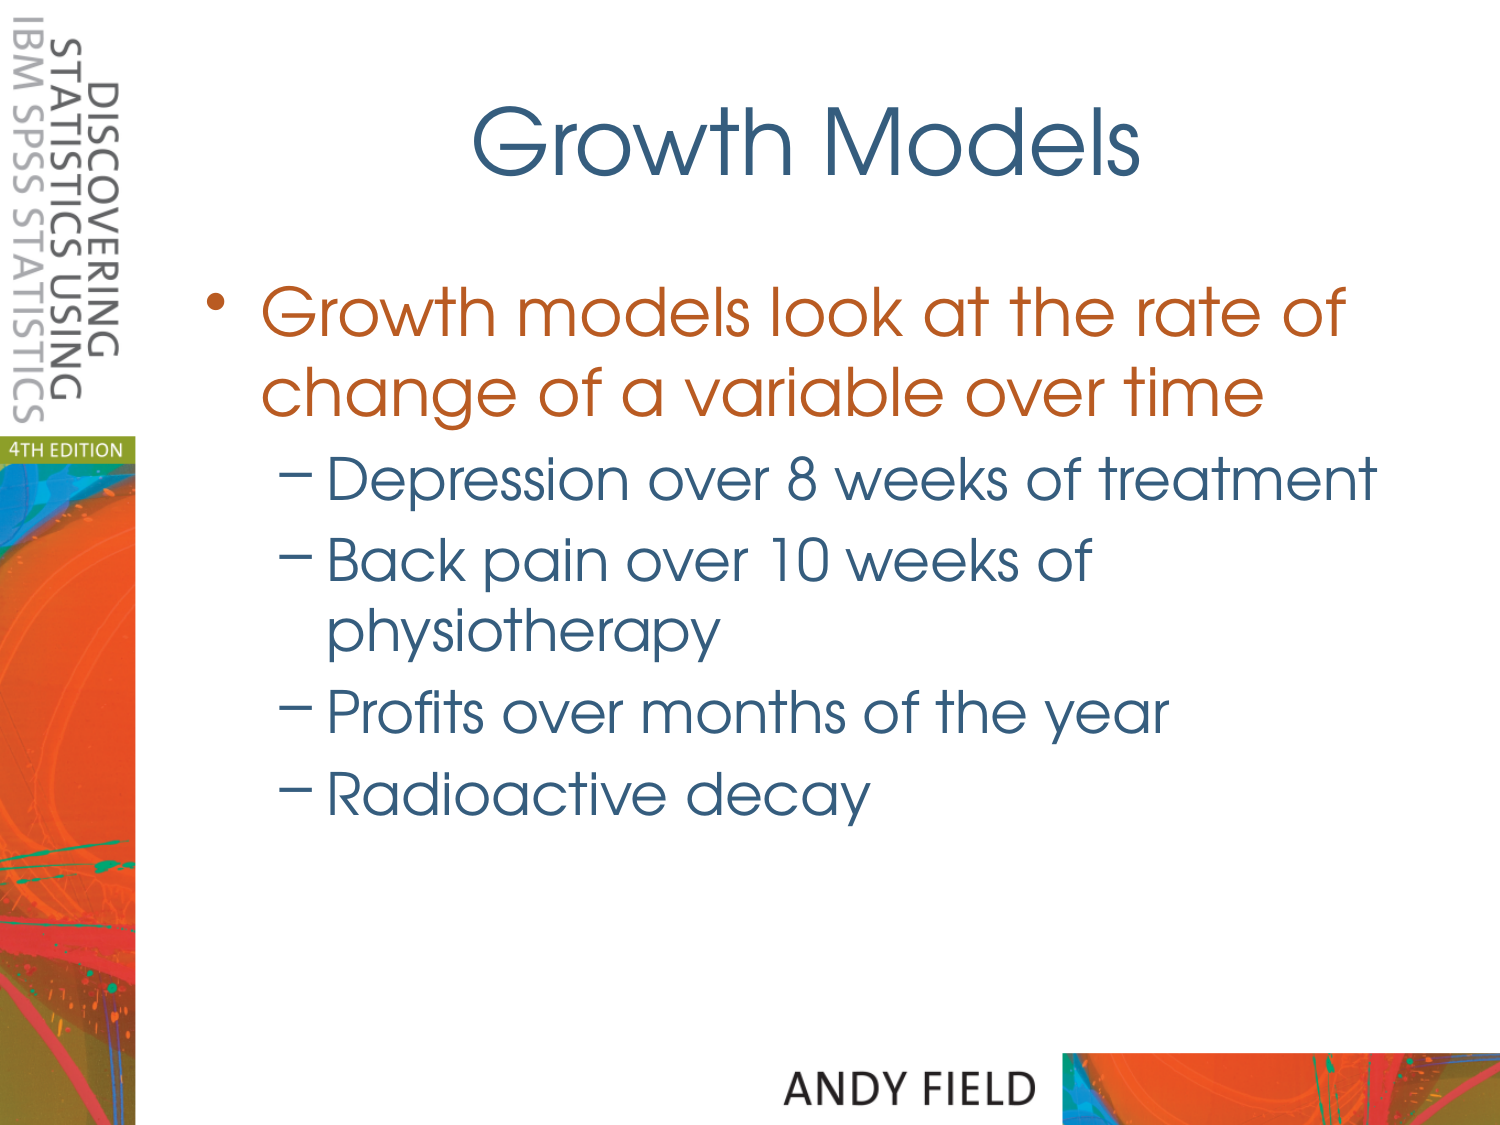

# Growth Models
Growth models look at the rate of change of a variable over time
Depression over 8 weeks of treatment
Back pain over 10 weeks of physiotherapy
Profits over months of the year
Radioactive decay